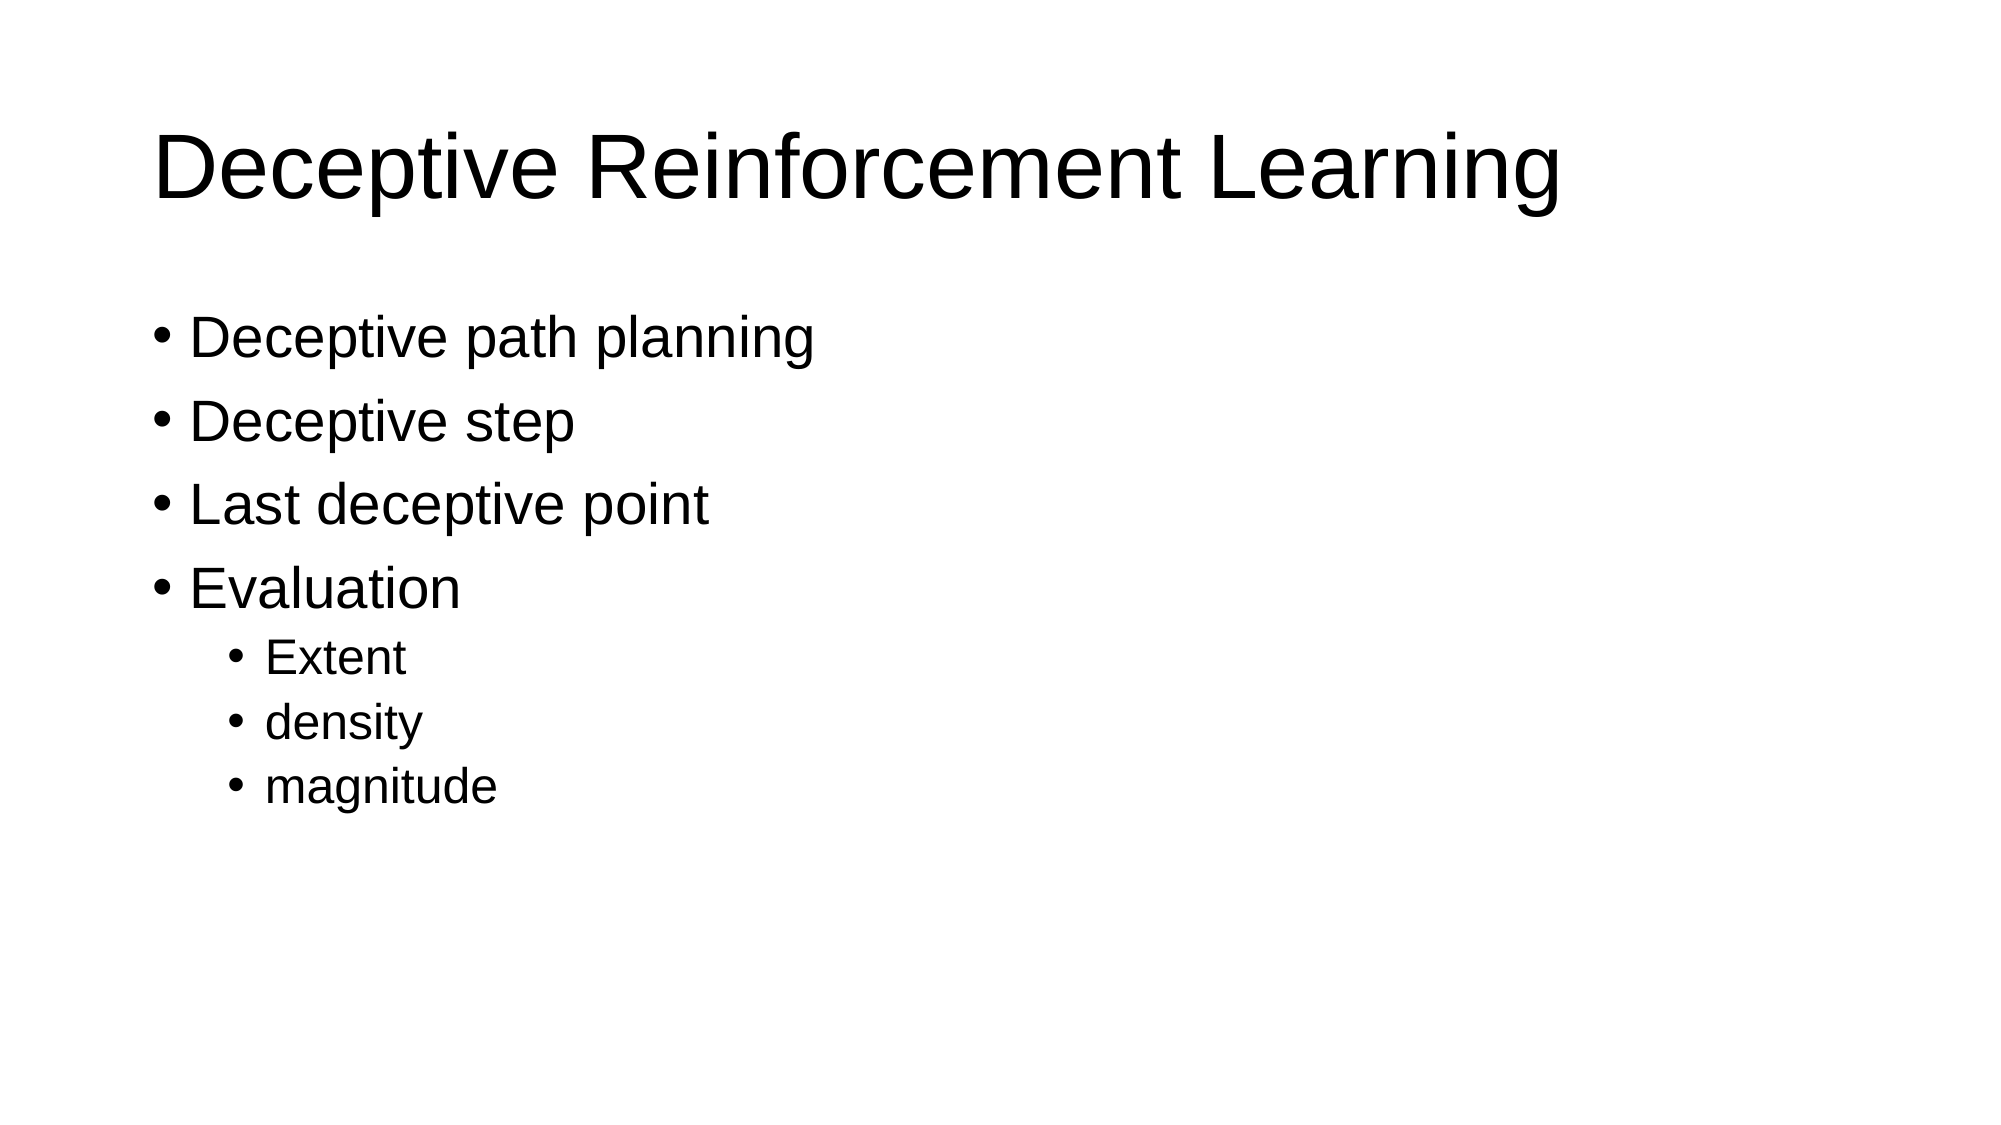

# Deceptive Reinforcement Learning
Deceptive path planning
Deceptive step
Last deceptive point
Evaluation
Extent
density
magnitude